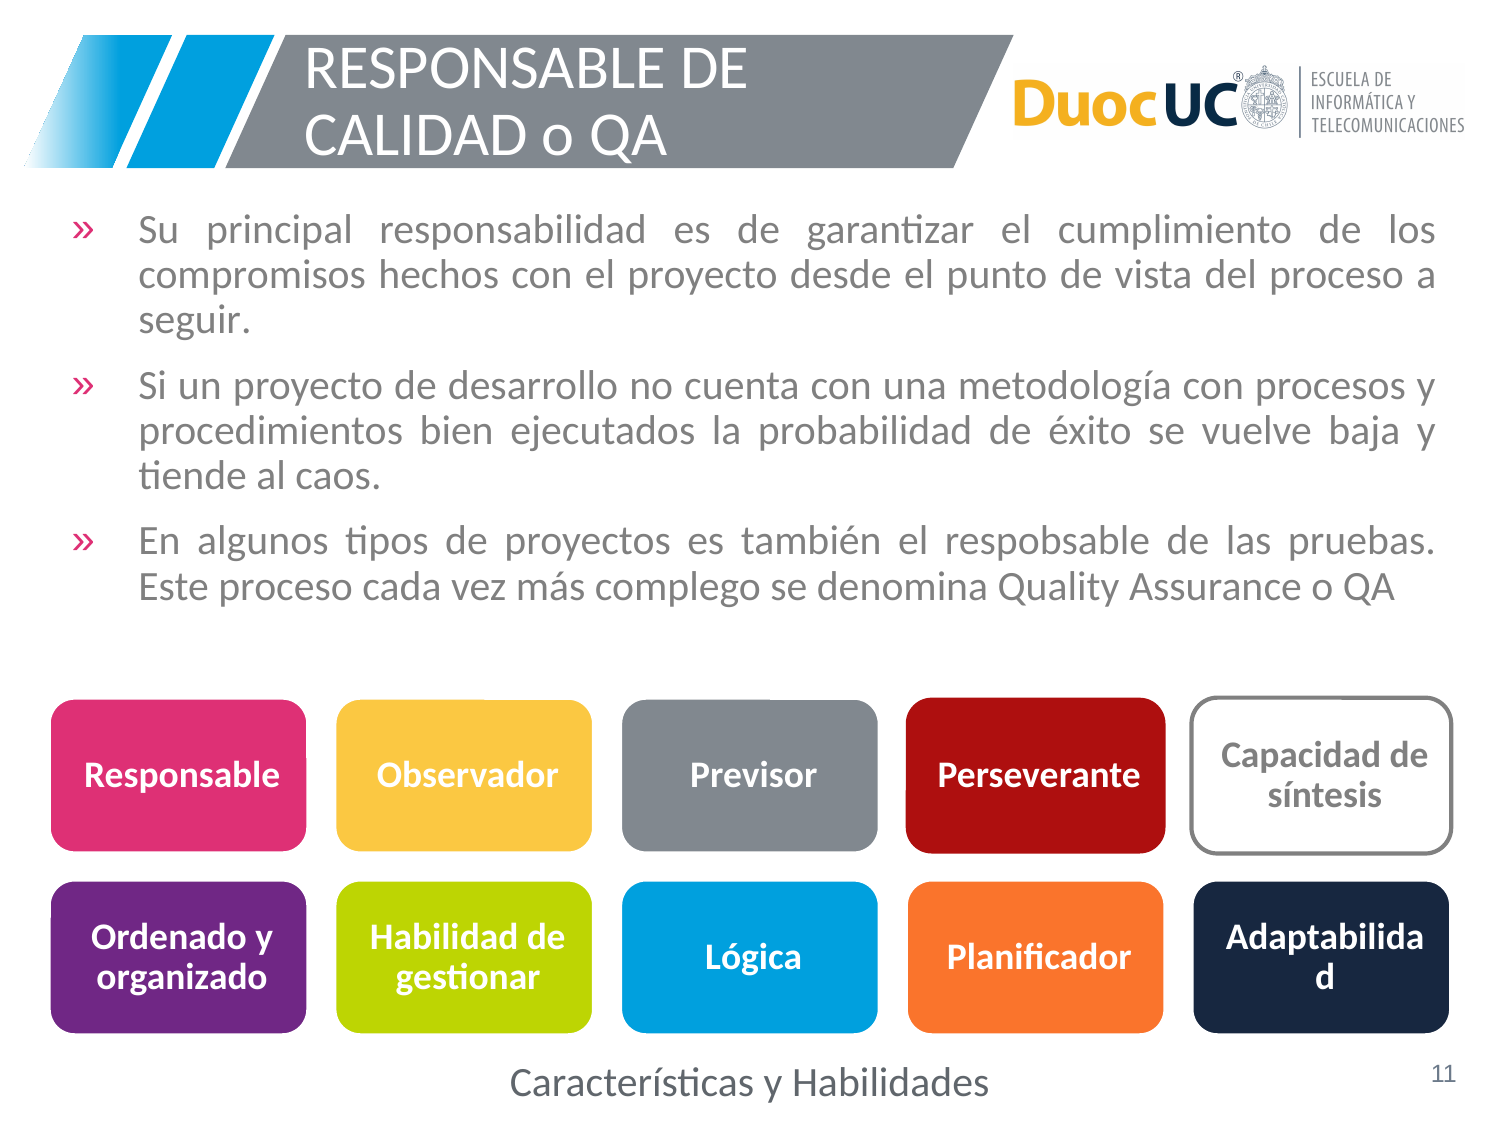

# RESPONSABLE DE CALIDAD o QA
Su principal responsabilidad es de garantizar el cumplimiento de los compromisos hechos con el proyecto desde el punto de vista del proceso a seguir.
Si un proyecto de desarrollo no cuenta con una metodología con procesos y procedimientos bien ejecutados la probabilidad de éxito se vuelve baja y tiende al caos.
En algunos tipos de proyectos es también el respobsable de las pruebas. Este proceso cada vez más complego se denomina Quality Assurance o QA
Responsable
Observador
Previsor
Perseverante
Capacidad de síntesis
Ordenado y organizado
Habilidad de gestionar
Lógica
Planificador
Adaptabilidad
Características y Habilidades